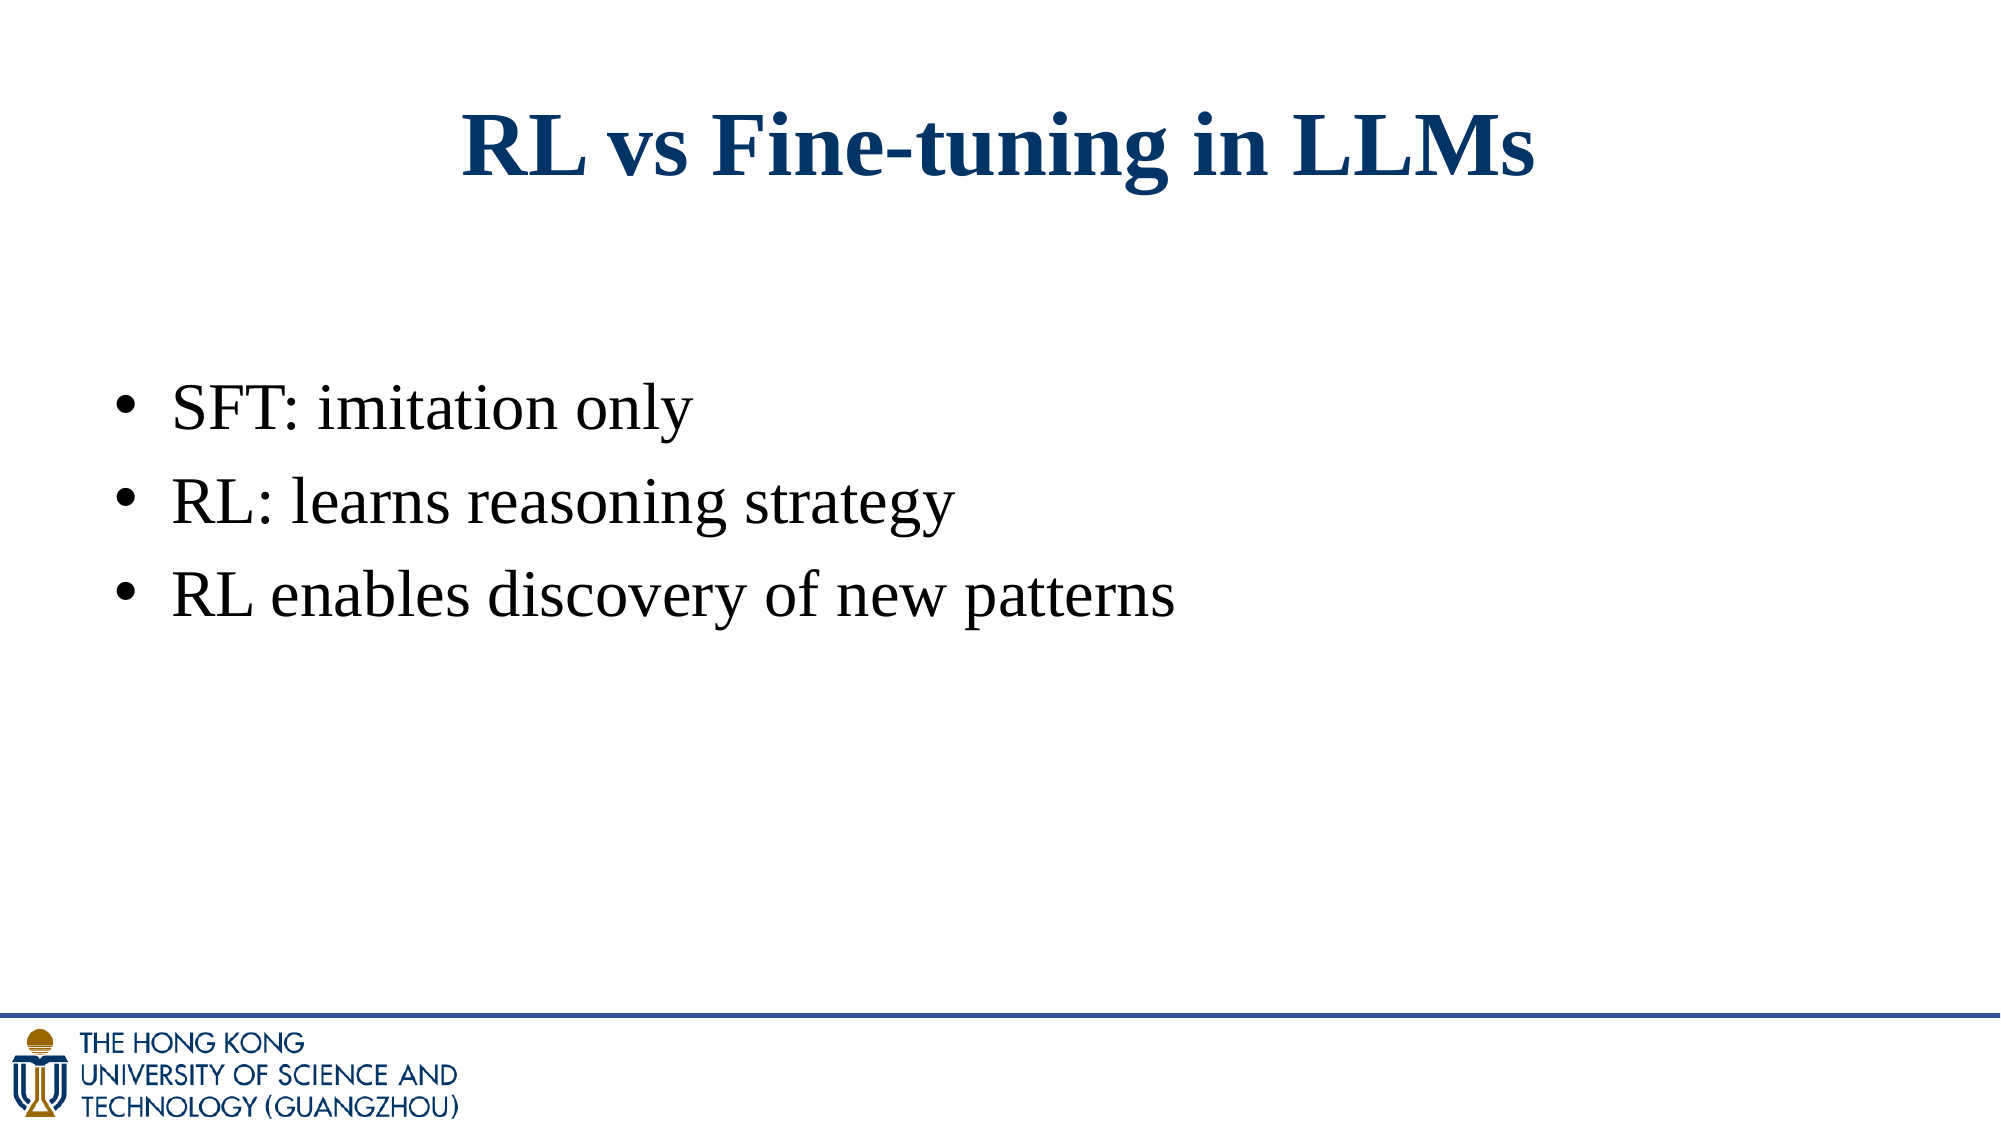

# RL vs Fine-tuning in LLMs

SFT: imitation only
RL: learns reasoning strategy
RL enables discovery of new patterns